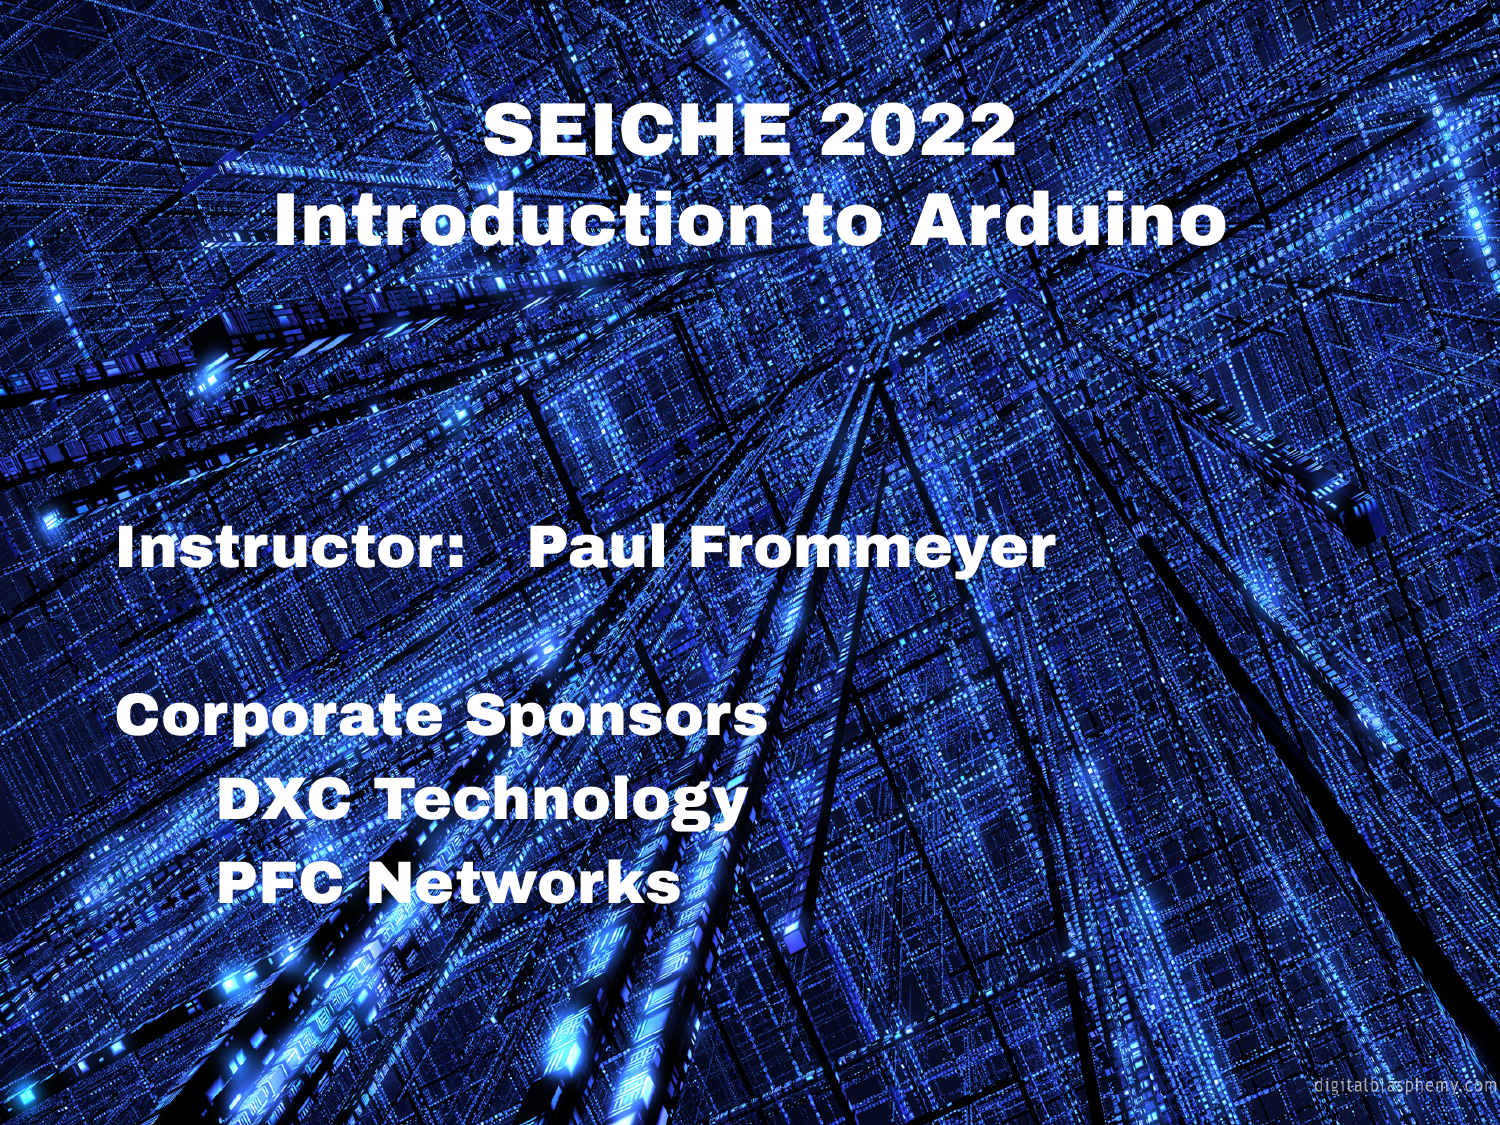

# SEICHE 2022 Introduction to Arduino
Instructor:   Paul Frommeyer

Corporate Sponsors
     DXC Technology
     PFC Networks